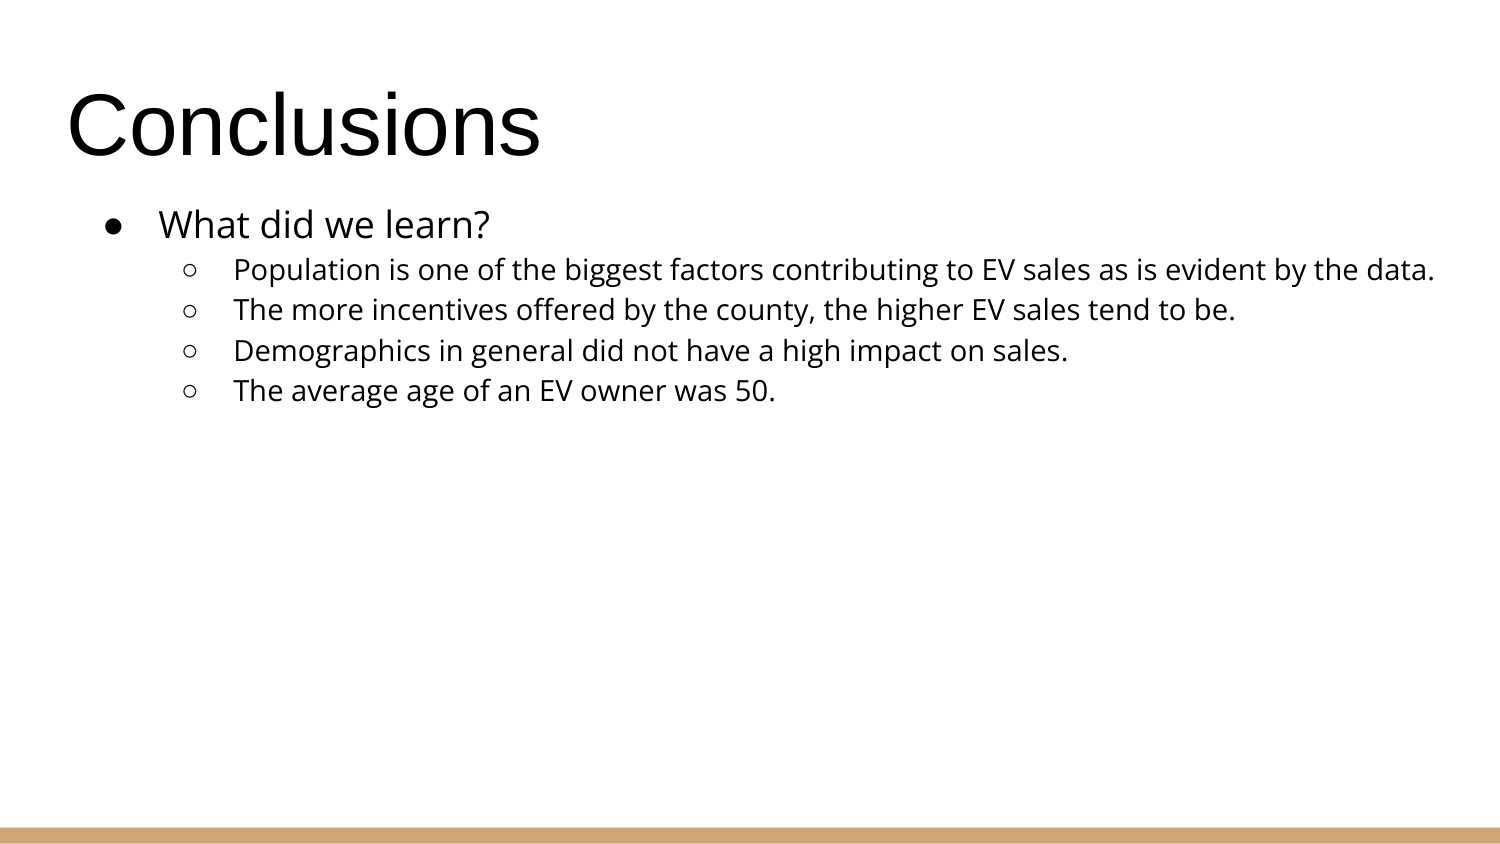

# Conclusions
What did we learn?
Population is one of the biggest factors contributing to EV sales as is evident by the data.
The more incentives offered by the county, the higher EV sales tend to be.
Demographics in general did not have a high impact on sales.
The average age of an EV owner was 50.